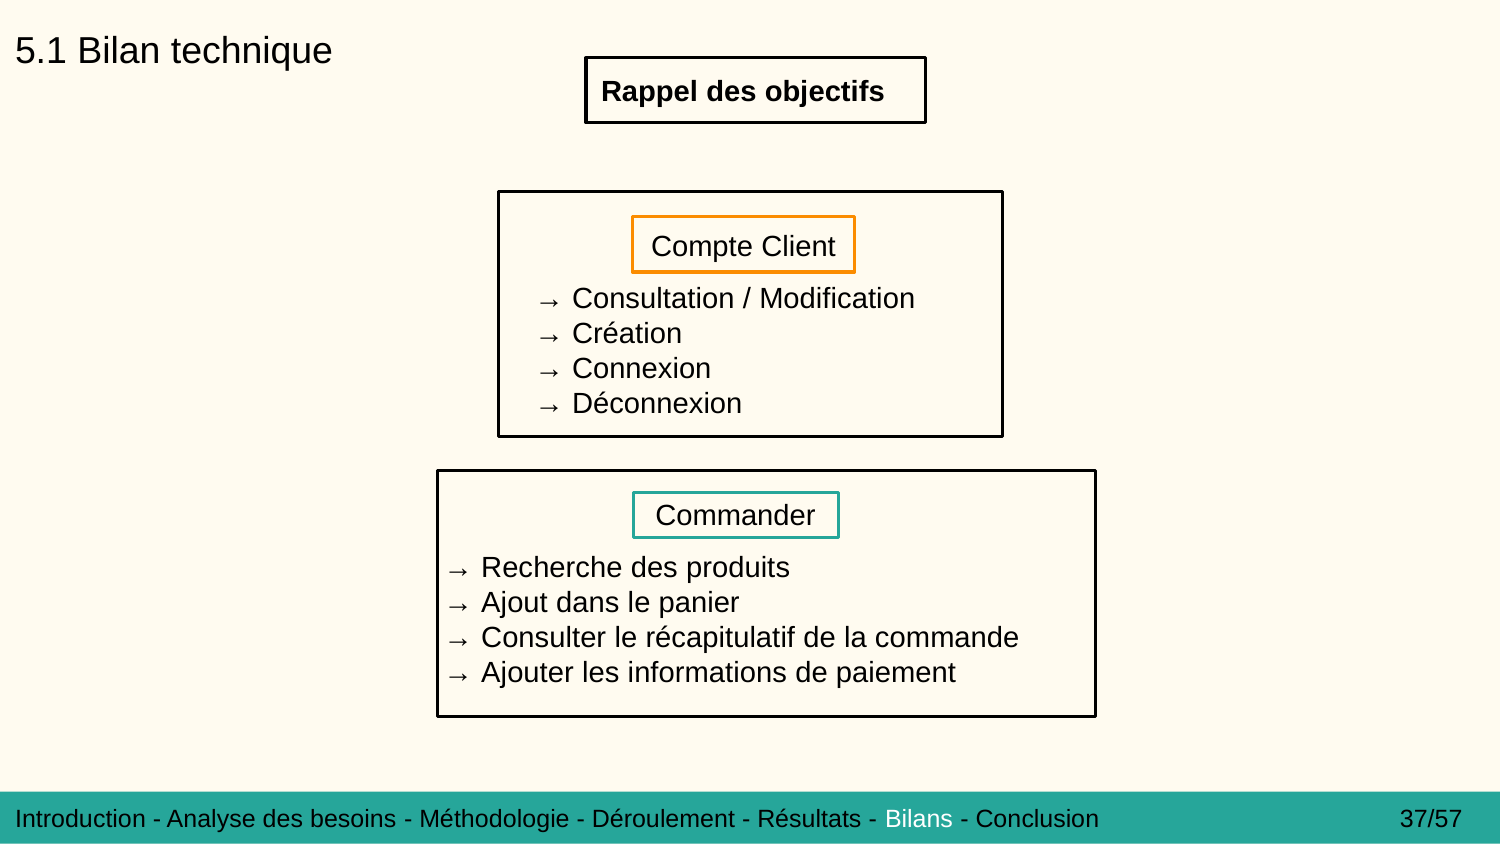

5.1 Bilan technique
Rappel des objectifs

Compte Client

→ Consultation / Modification
→ Création
→ Connexion
→ Déconnexion

Commander

→ Recherche des produits
→ Ajout dans le panier
→ Consulter le récapitulatif de la commande
→ Ajouter les informations de paiement

Introduction - Analyse des besoins - Méthodologie - Déroulement - Résultats - Bilans - Conclusion        		     37/57